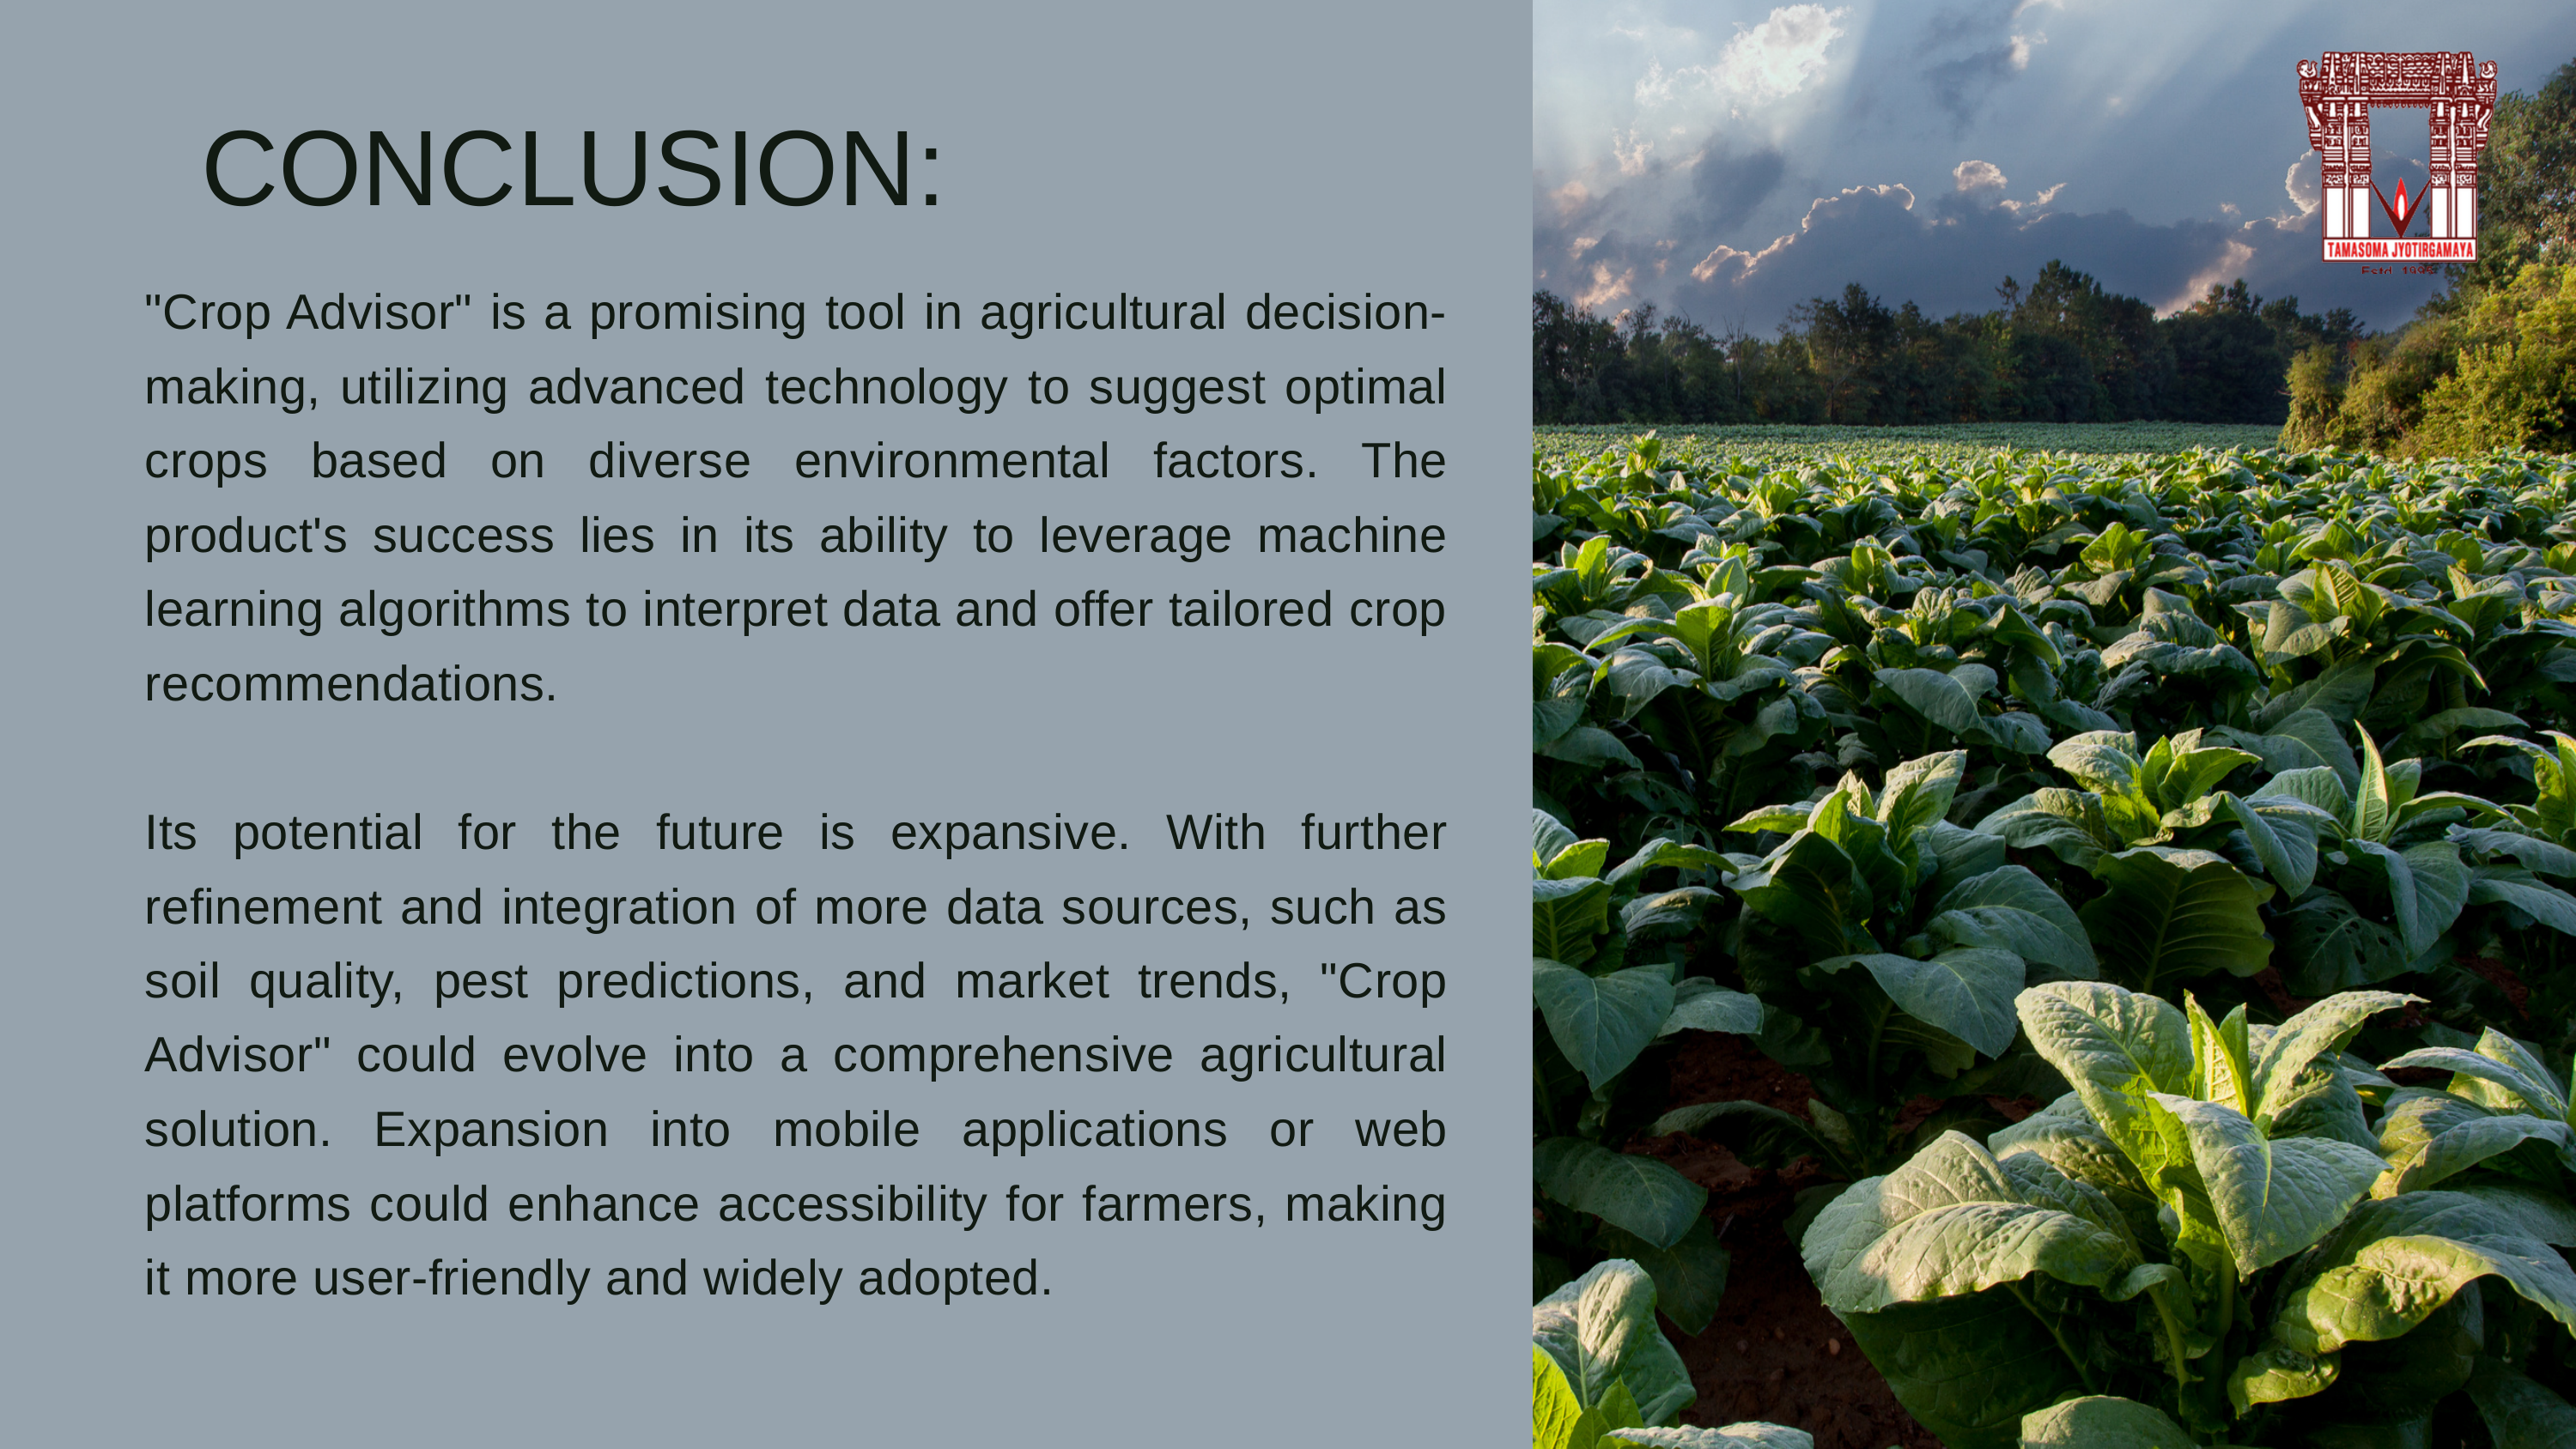

CONCLUSION:
"Crop Advisor" is a promising tool in agricultural decision-making, utilizing advanced technology to suggest optimal crops based on diverse environmental factors. The product's success lies in its ability to leverage machine learning algorithms to interpret data and offer tailored crop recommendations.

Its potential for the future is expansive. With further refinement and integration of more data sources, such as soil quality, pest predictions, and market trends, "Crop Advisor" could evolve into a comprehensive agricultural solution. Expansion into mobile applications or web platforms could enhance accessibility for farmers, making it more user-friendly and widely adopted.